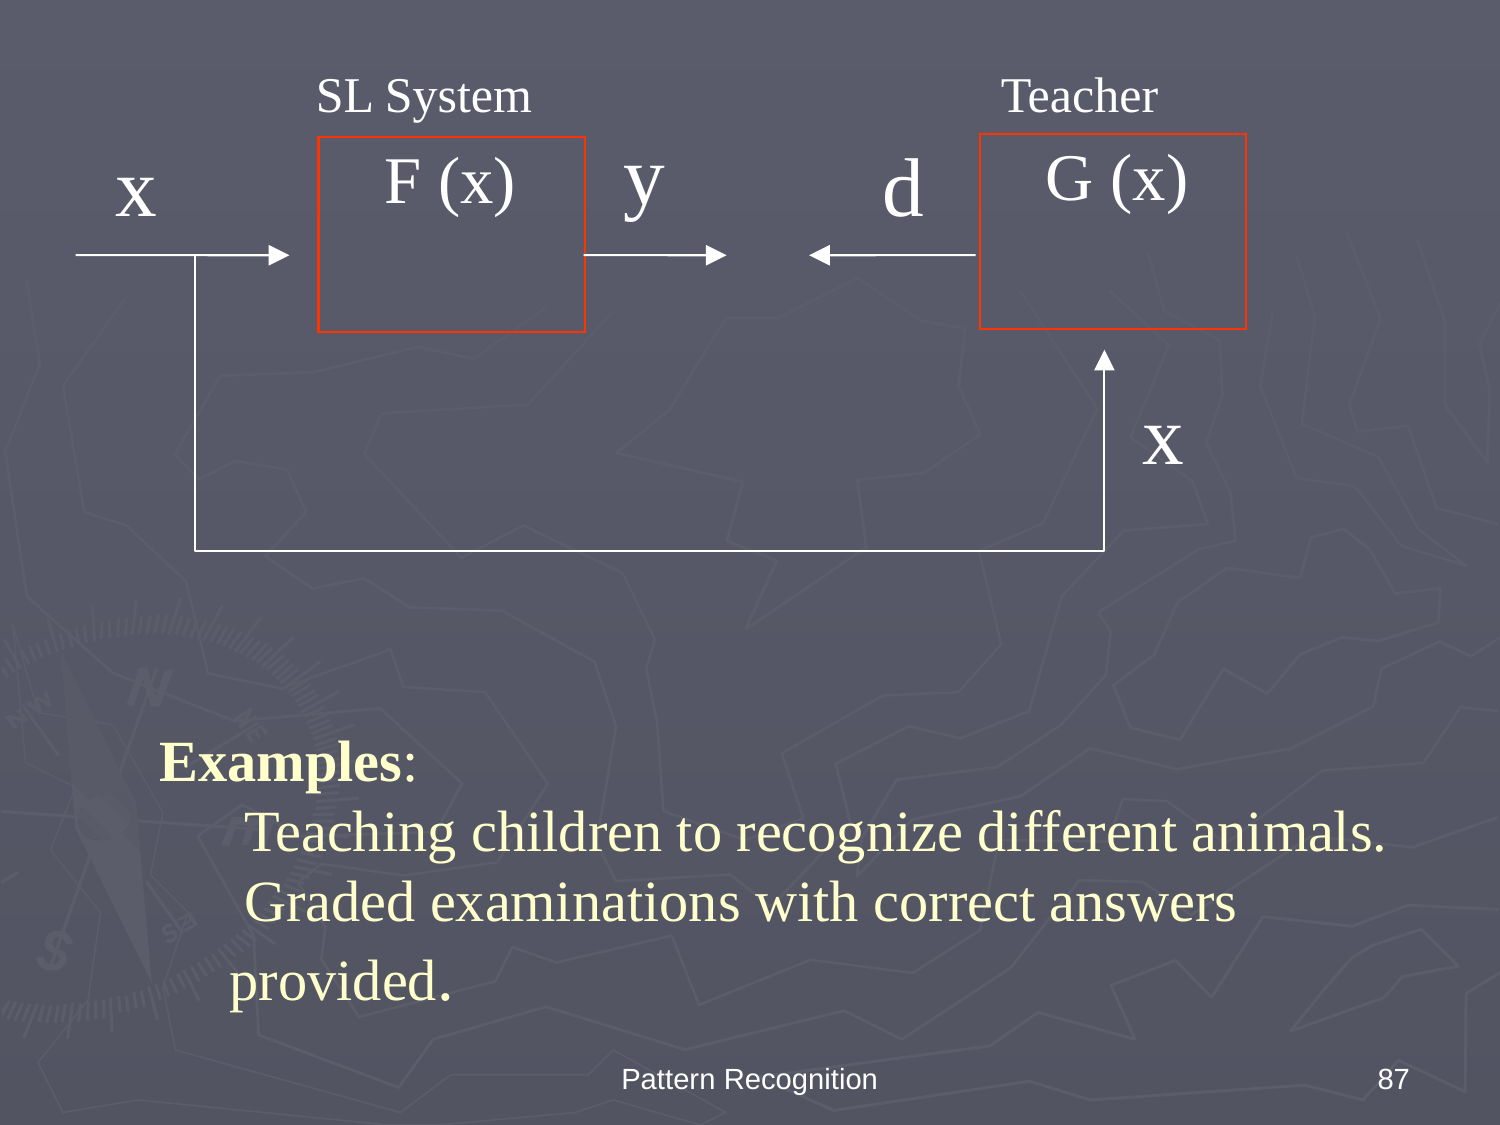

SL System
Teacher
y
x
d
      G (x)

      F (x)

x
 Examples:
 Teaching children to recognize different animals.
 Graded examinations with correct answers provided.
Pattern Recognition
87